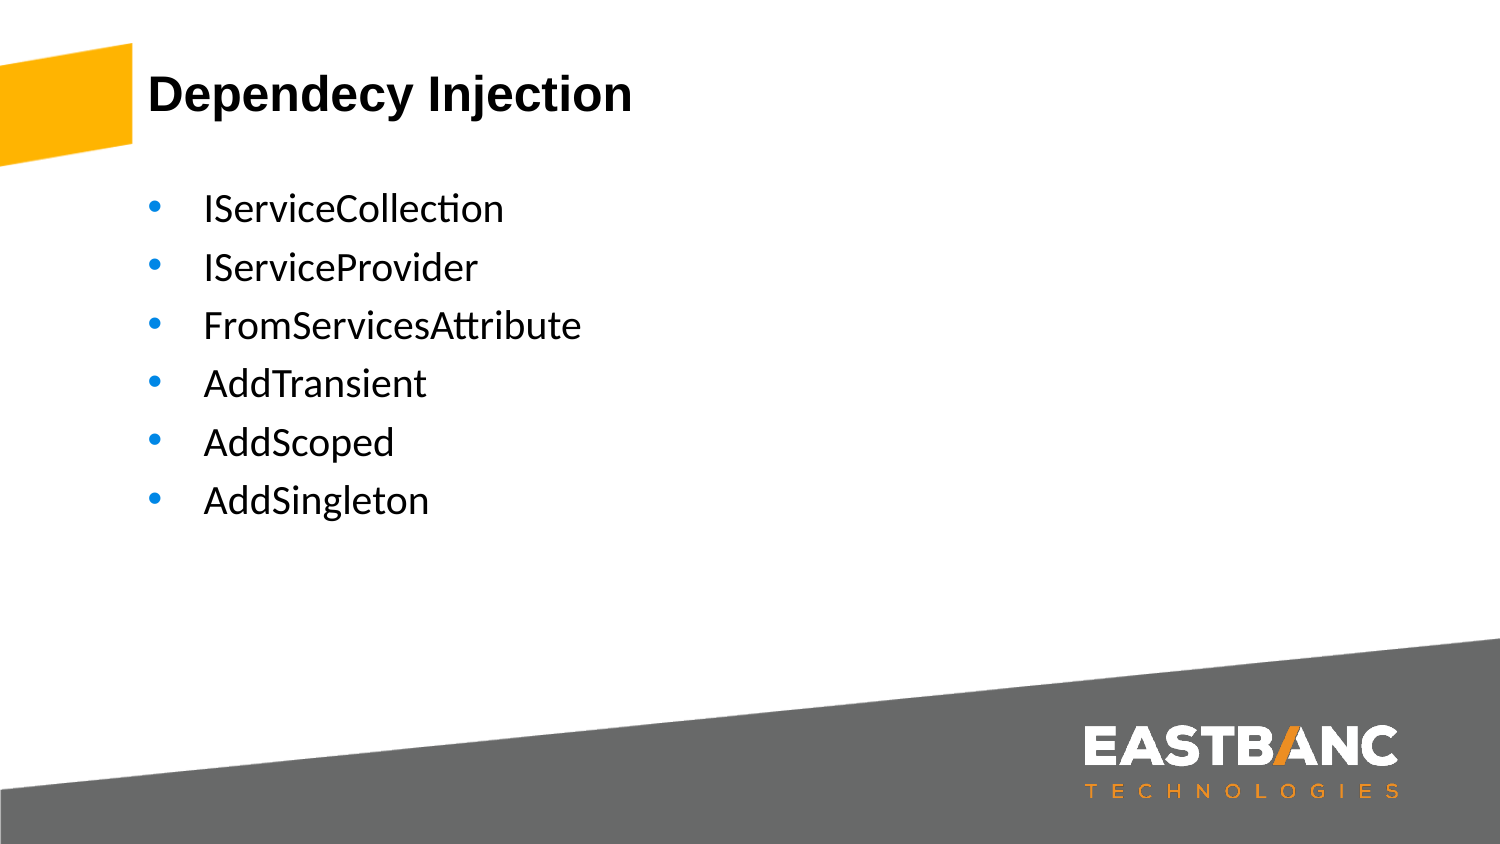

# Dependecy Injection
IServiceCollection
IServiceProvider
FromServicesAttribute
AddTransient
AddScoped
AddSingleton